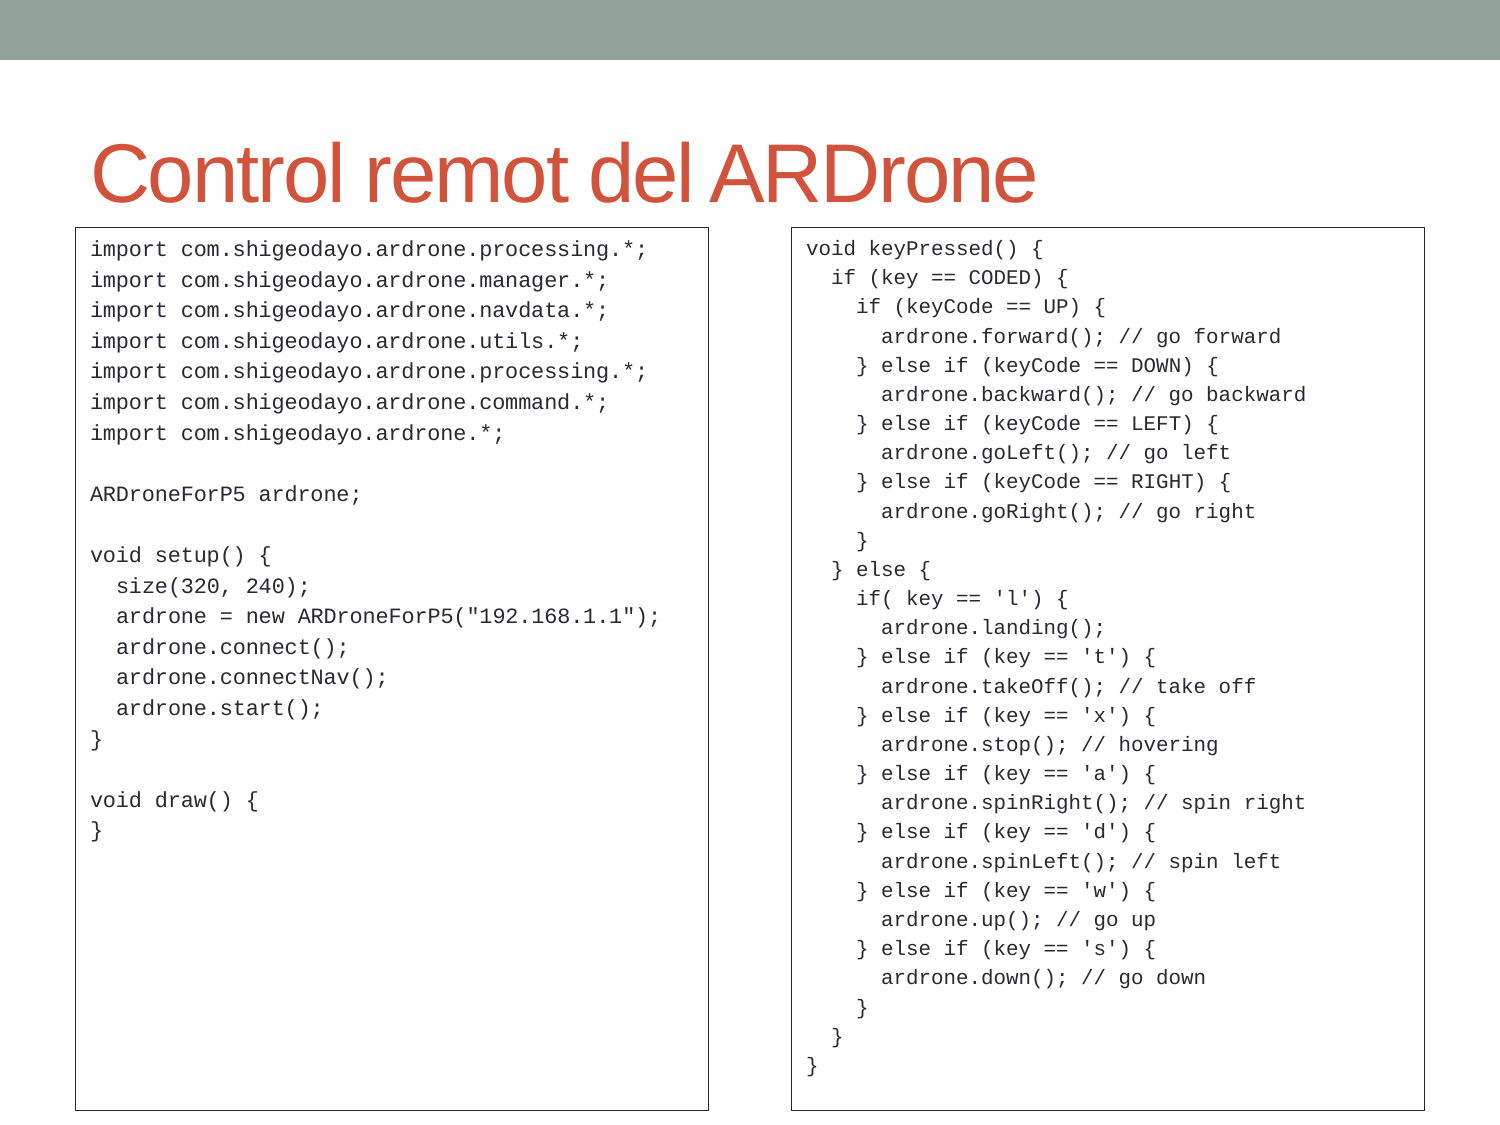

# Control remot del ARDrone
import com.shigeodayo.ardrone.processing.*;
import com.shigeodayo.ardrone.manager.*;
import com.shigeodayo.ardrone.navdata.*;
import com.shigeodayo.ardrone.utils.*;
import com.shigeodayo.ardrone.processing.*;
import com.shigeodayo.ardrone.command.*;
import com.shigeodayo.ardrone.*;

ARDroneForP5 ardrone;

void setup() {
  size(320, 240);
  ardrone = new ARDroneForP5("192.168.1.1");
  ardrone.connect();
  ardrone.connectNav();
  ardrone.start();
}

void draw() {
}

void keyPressed() {
  if (key == CODED) {
    if (keyCode == UP) {
      ardrone.forward(); // go forward
    } else if (keyCode == DOWN) {
      ardrone.backward(); // go backward
    } else if (keyCode == LEFT) {
      ardrone.goLeft(); // go left
    } else if (keyCode == RIGHT) {
      ardrone.goRight(); // go right
    }
  } else {
    if( key == 'l') {
      ardrone.landing();
    } else if (key == 't') {
      ardrone.takeOff(); // take off
    } else if (key == 'x') {
      ardrone.stop(); // hovering
    } else if (key == 'a') {
      ardrone.spinRight(); // spin right
    } else if (key == 'd') {
      ardrone.spinLeft(); // spin left
    } else if (key == 'w') {
      ardrone.up(); // go up
    } else if (key == 's') {
      ardrone.down(); // go down
    }
  }
}